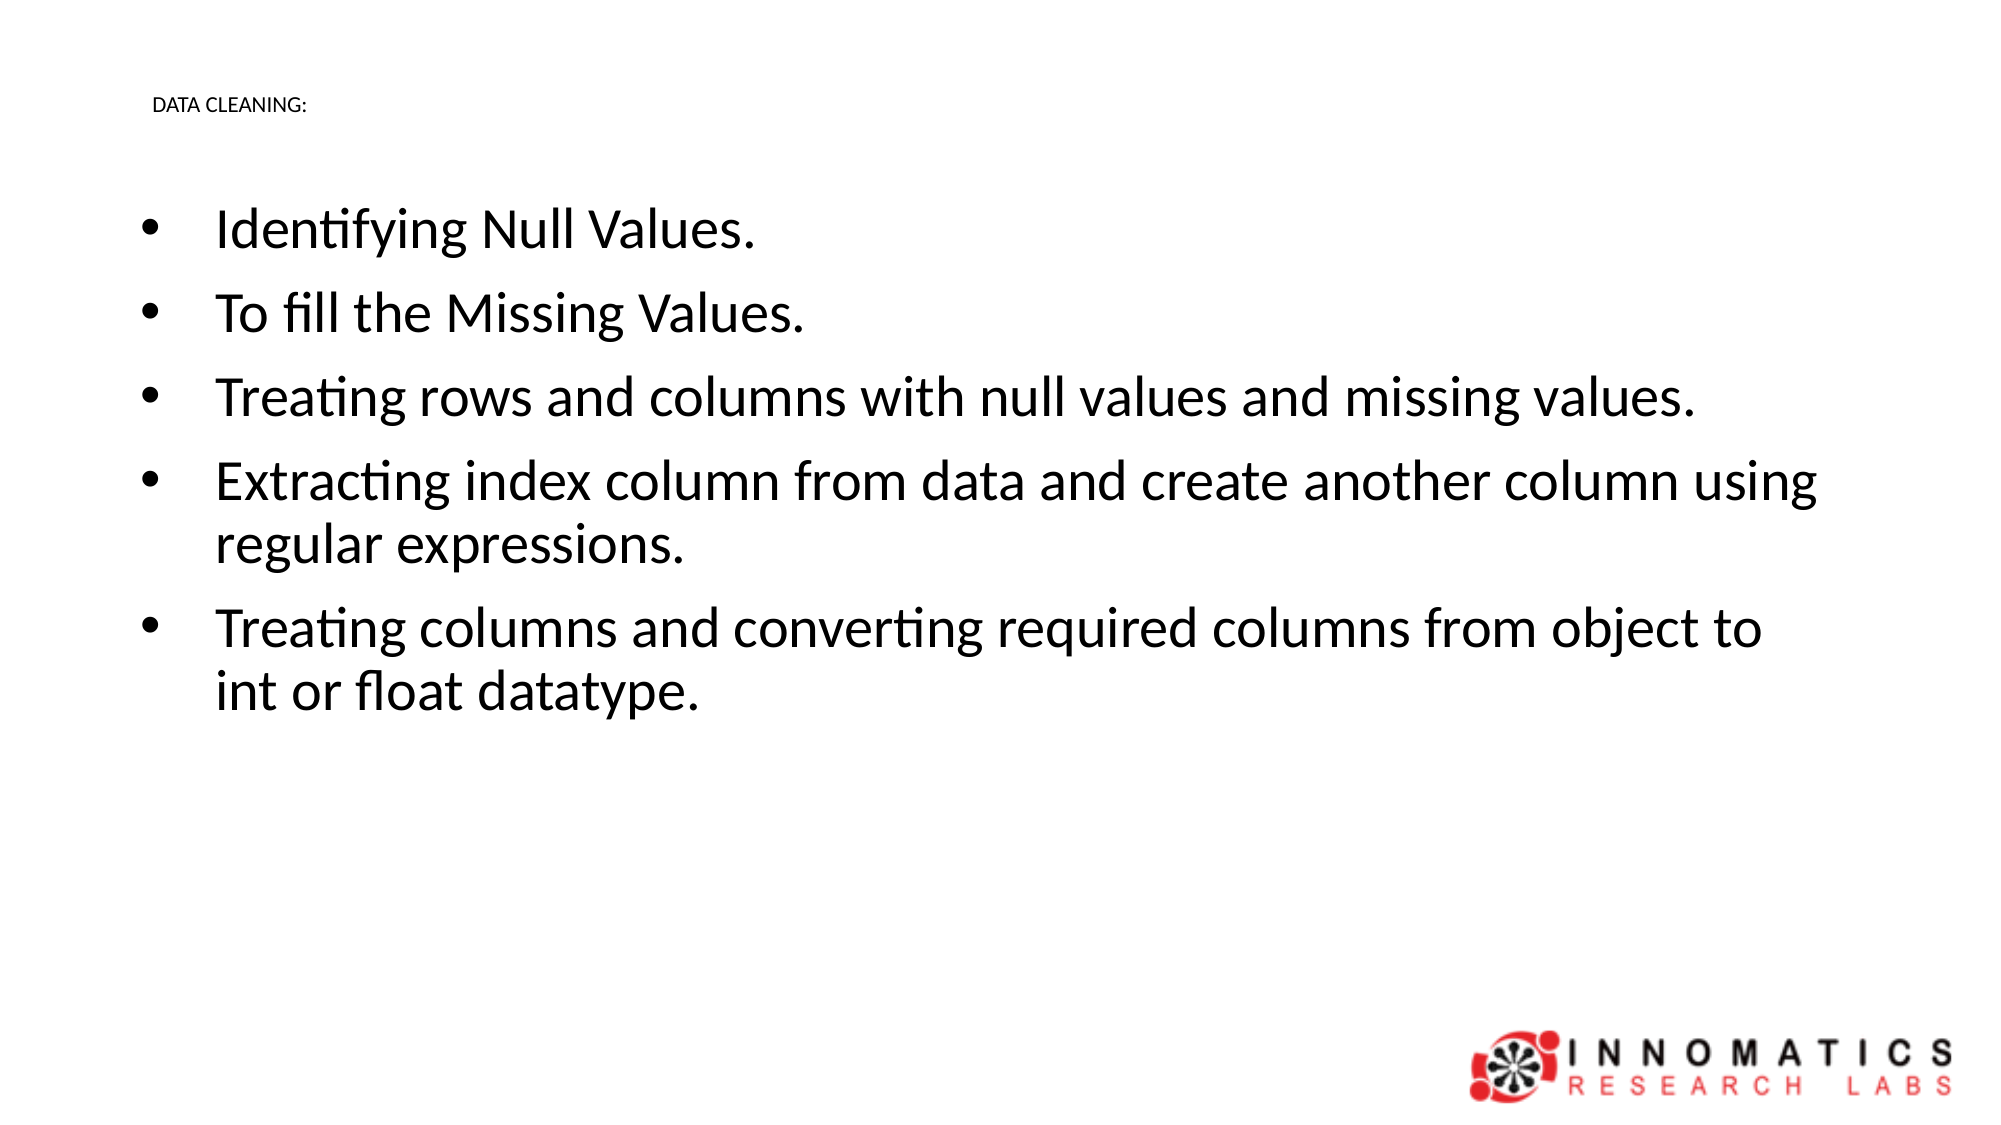

# DATA CLEANING:
Identifying Null Values.
To fill the Missing Values.
Treating rows and columns with null values and missing values.
Extracting index column from data and create another column using regular expressions.
Treating columns and converting required columns from object to int or float datatype.